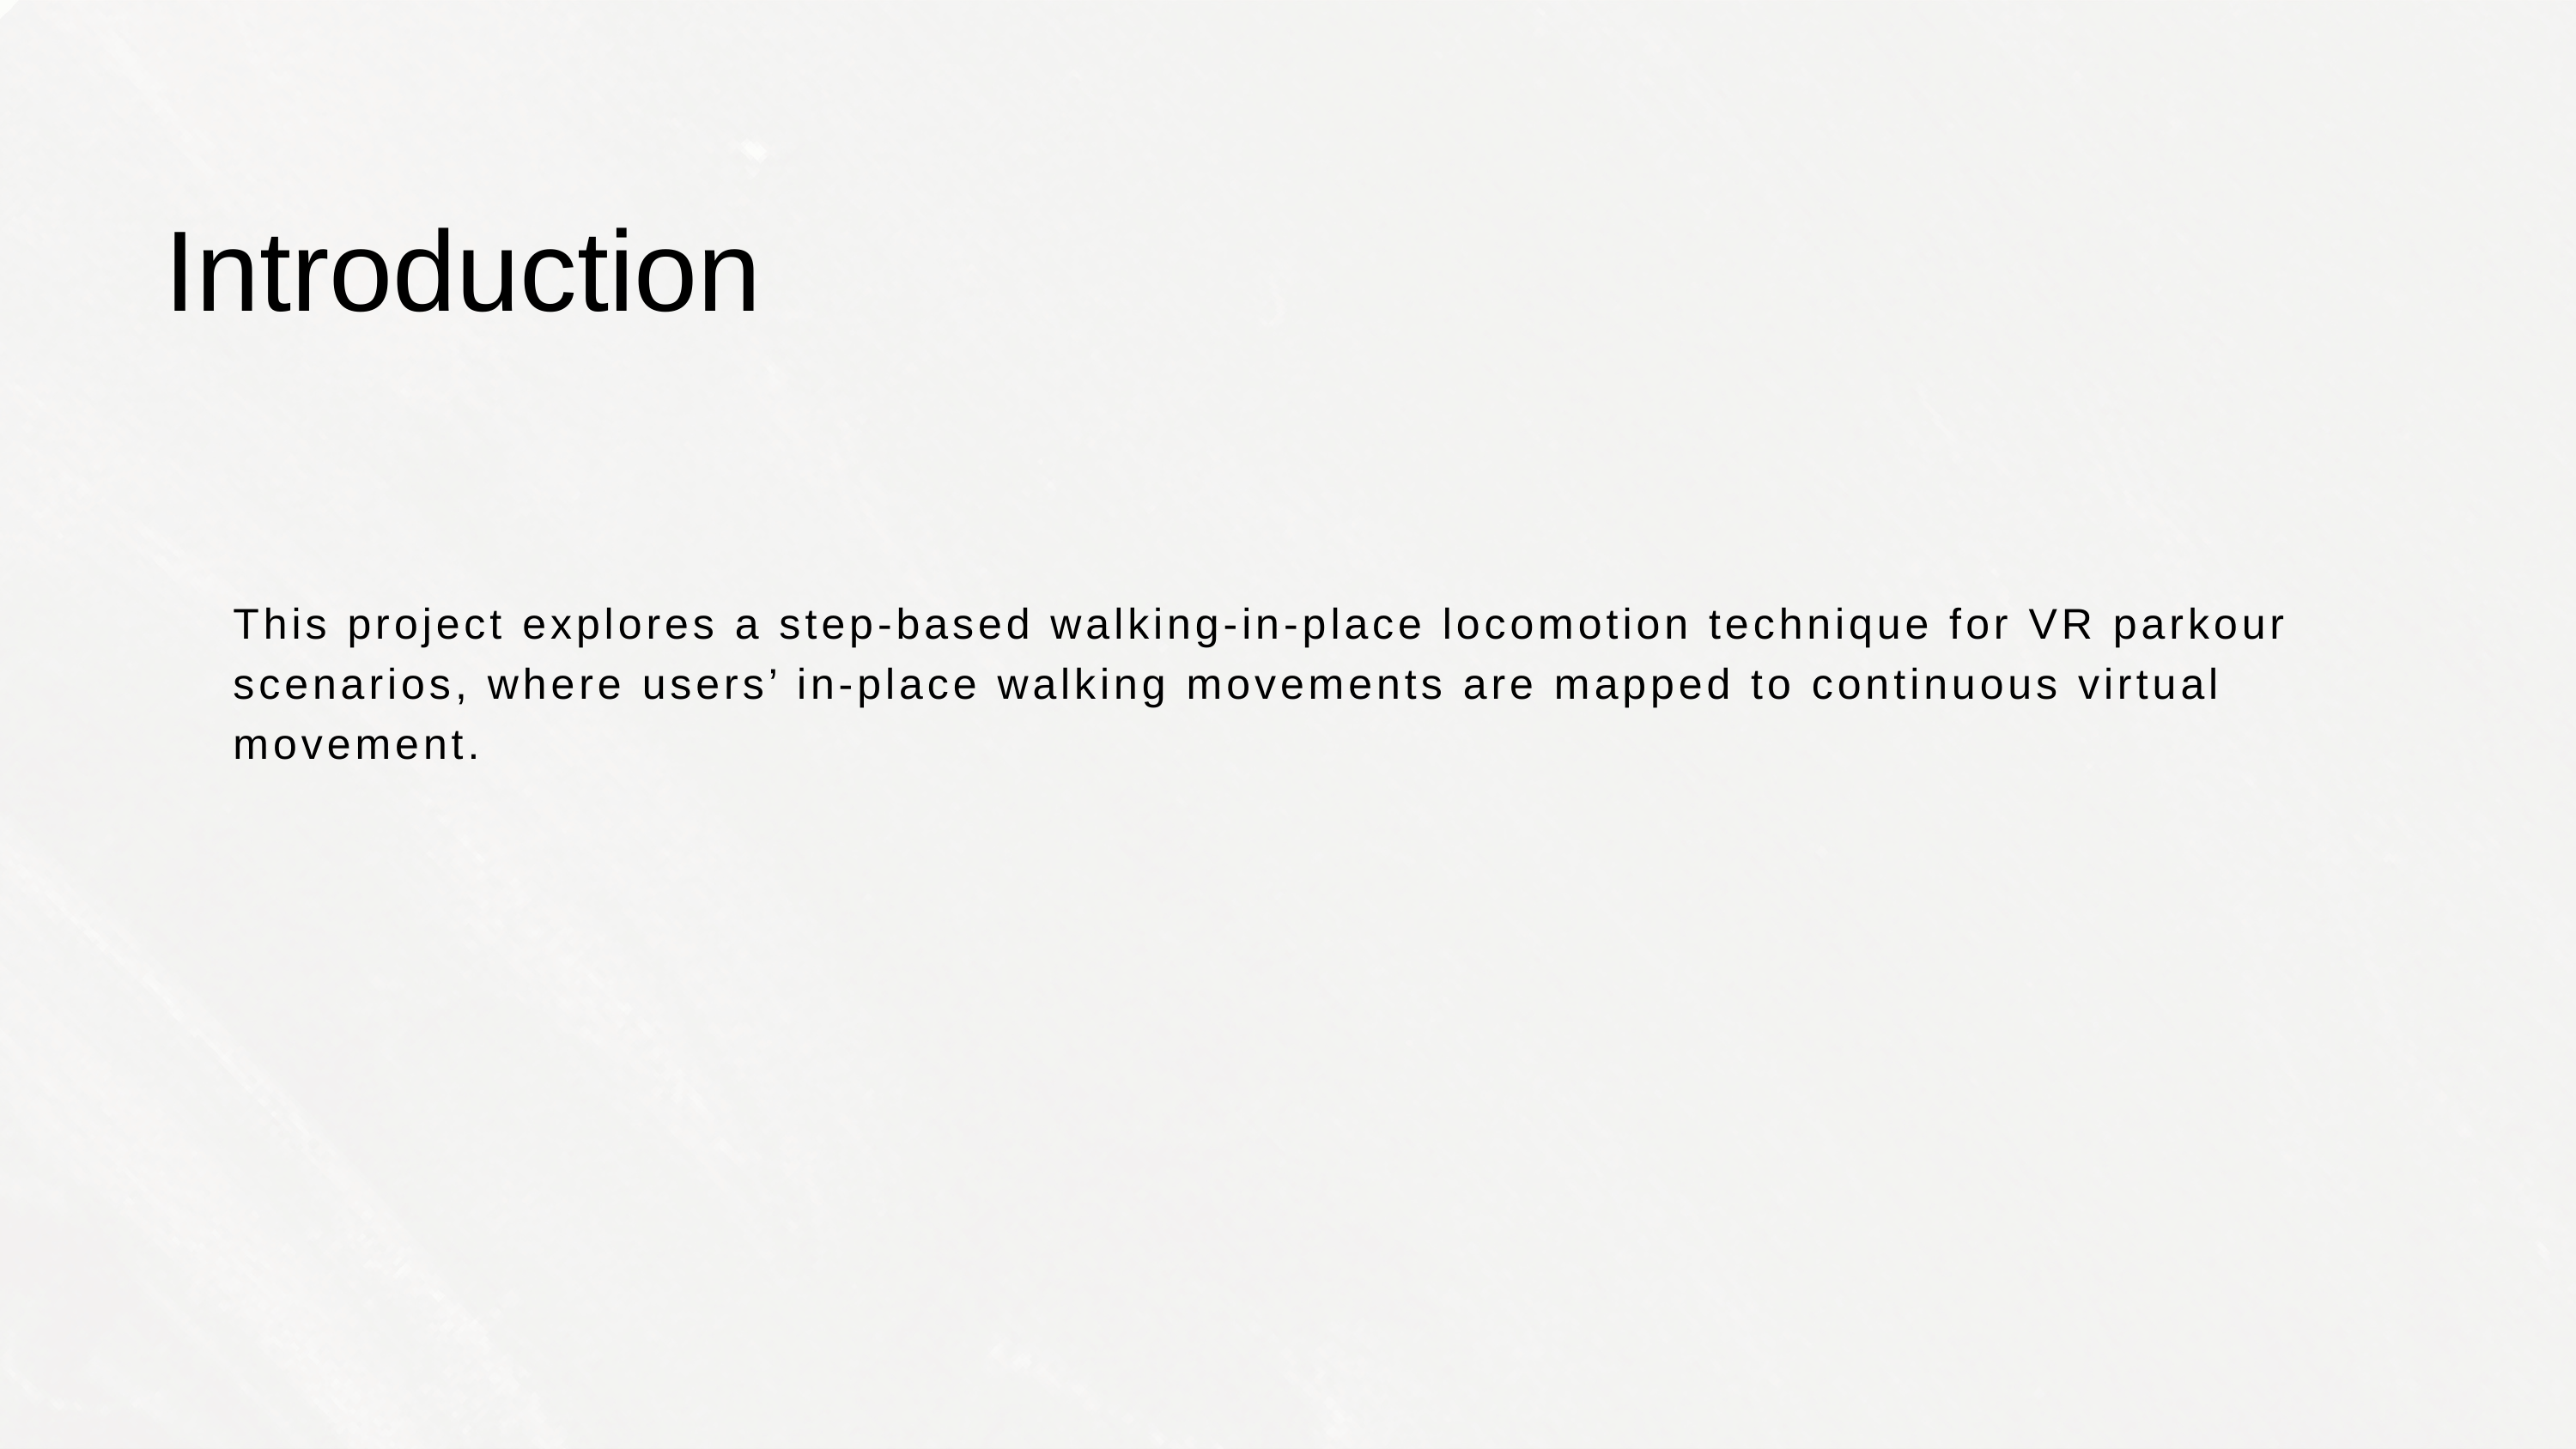

Introduction
This project explores a step-based walking-in-place locomotion technique for VR parkour scenarios, where users’ in-place walking movements are mapped to continuous virtual movement.